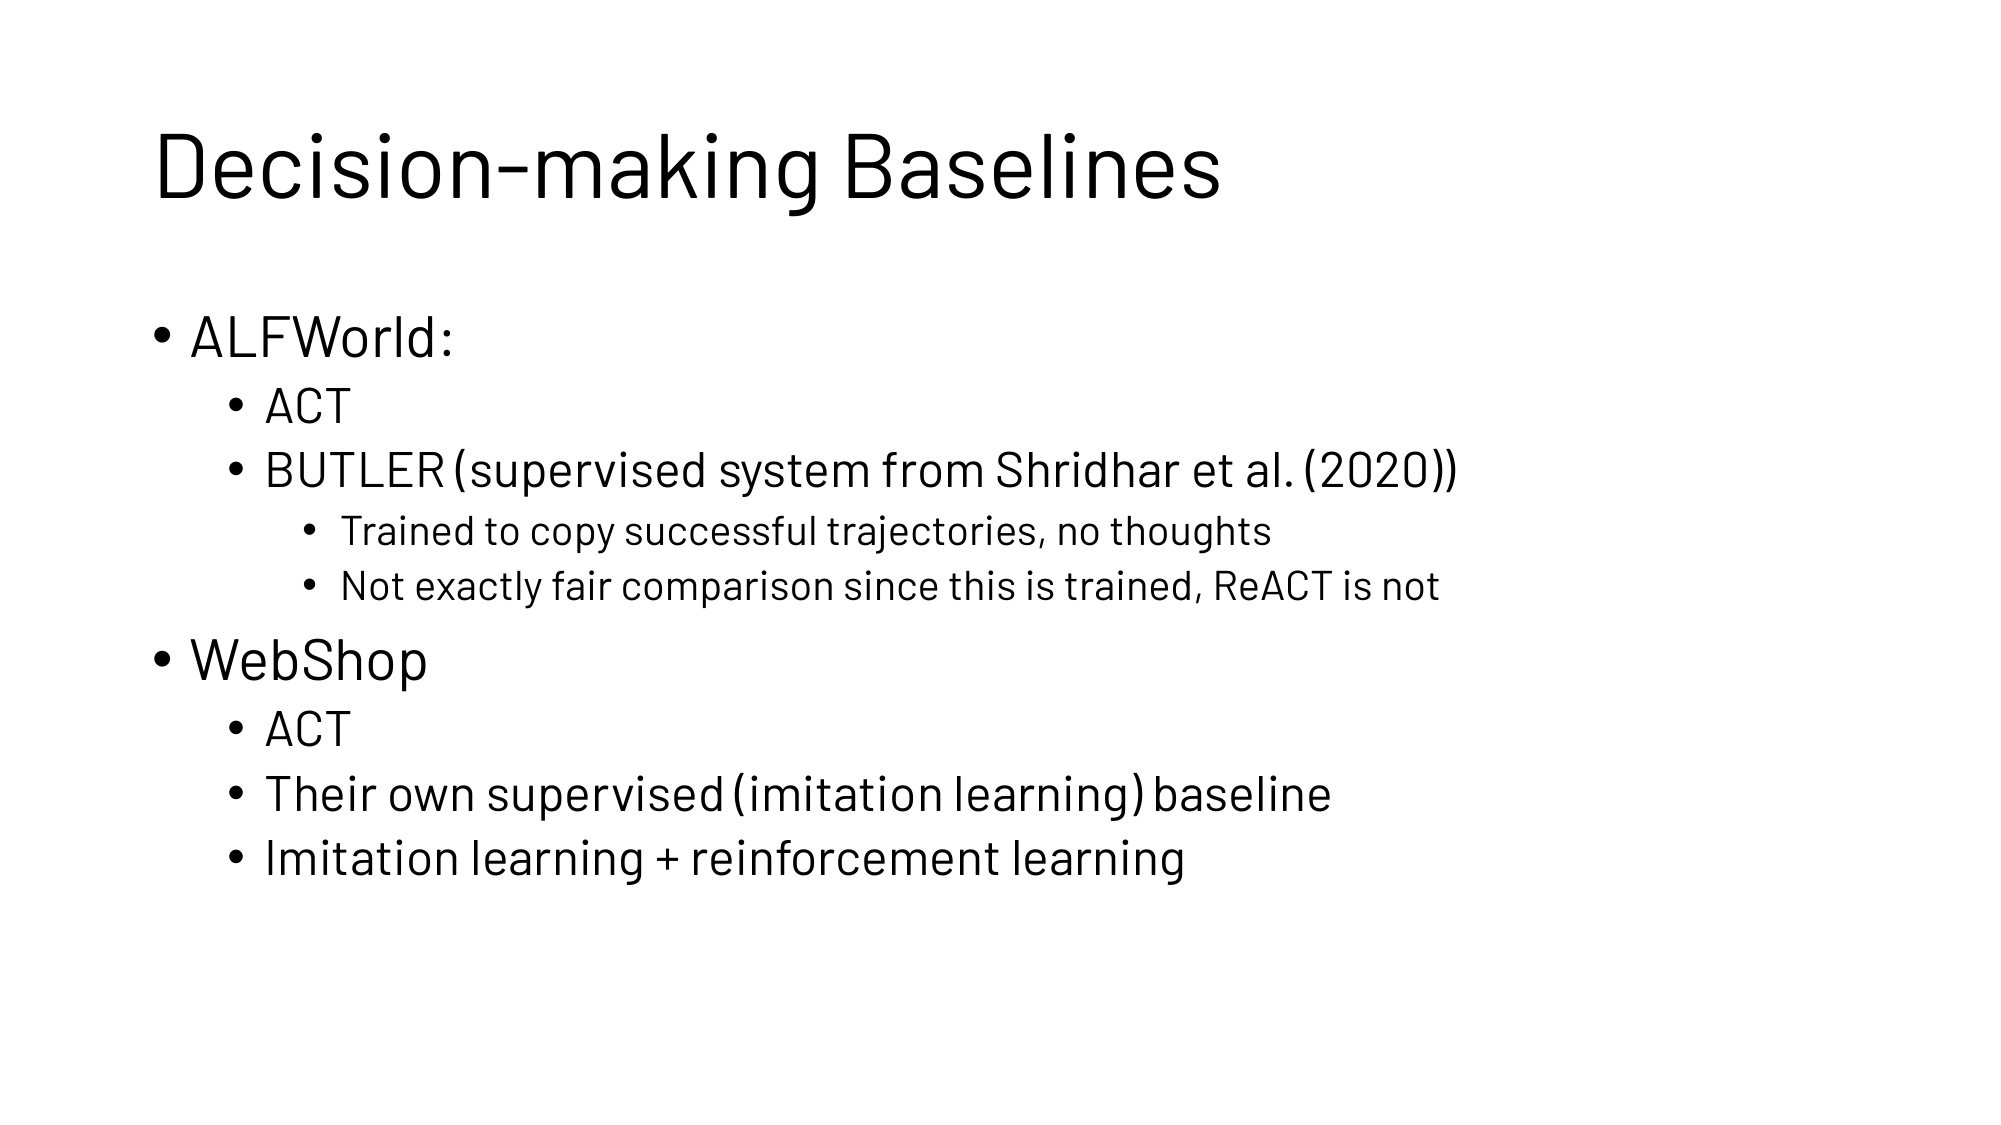

# Decision-making Baselines
ALFWorld:
ACT
BUTLER (supervised system from Shridhar et al. (2020))
Trained to copy successful trajectories, no thoughts
Not exactly fair comparison since this is trained, ReACT is not
WebShop
ACT
Their own supervised (imitation learning) baseline
Imitation learning + reinforcement learning